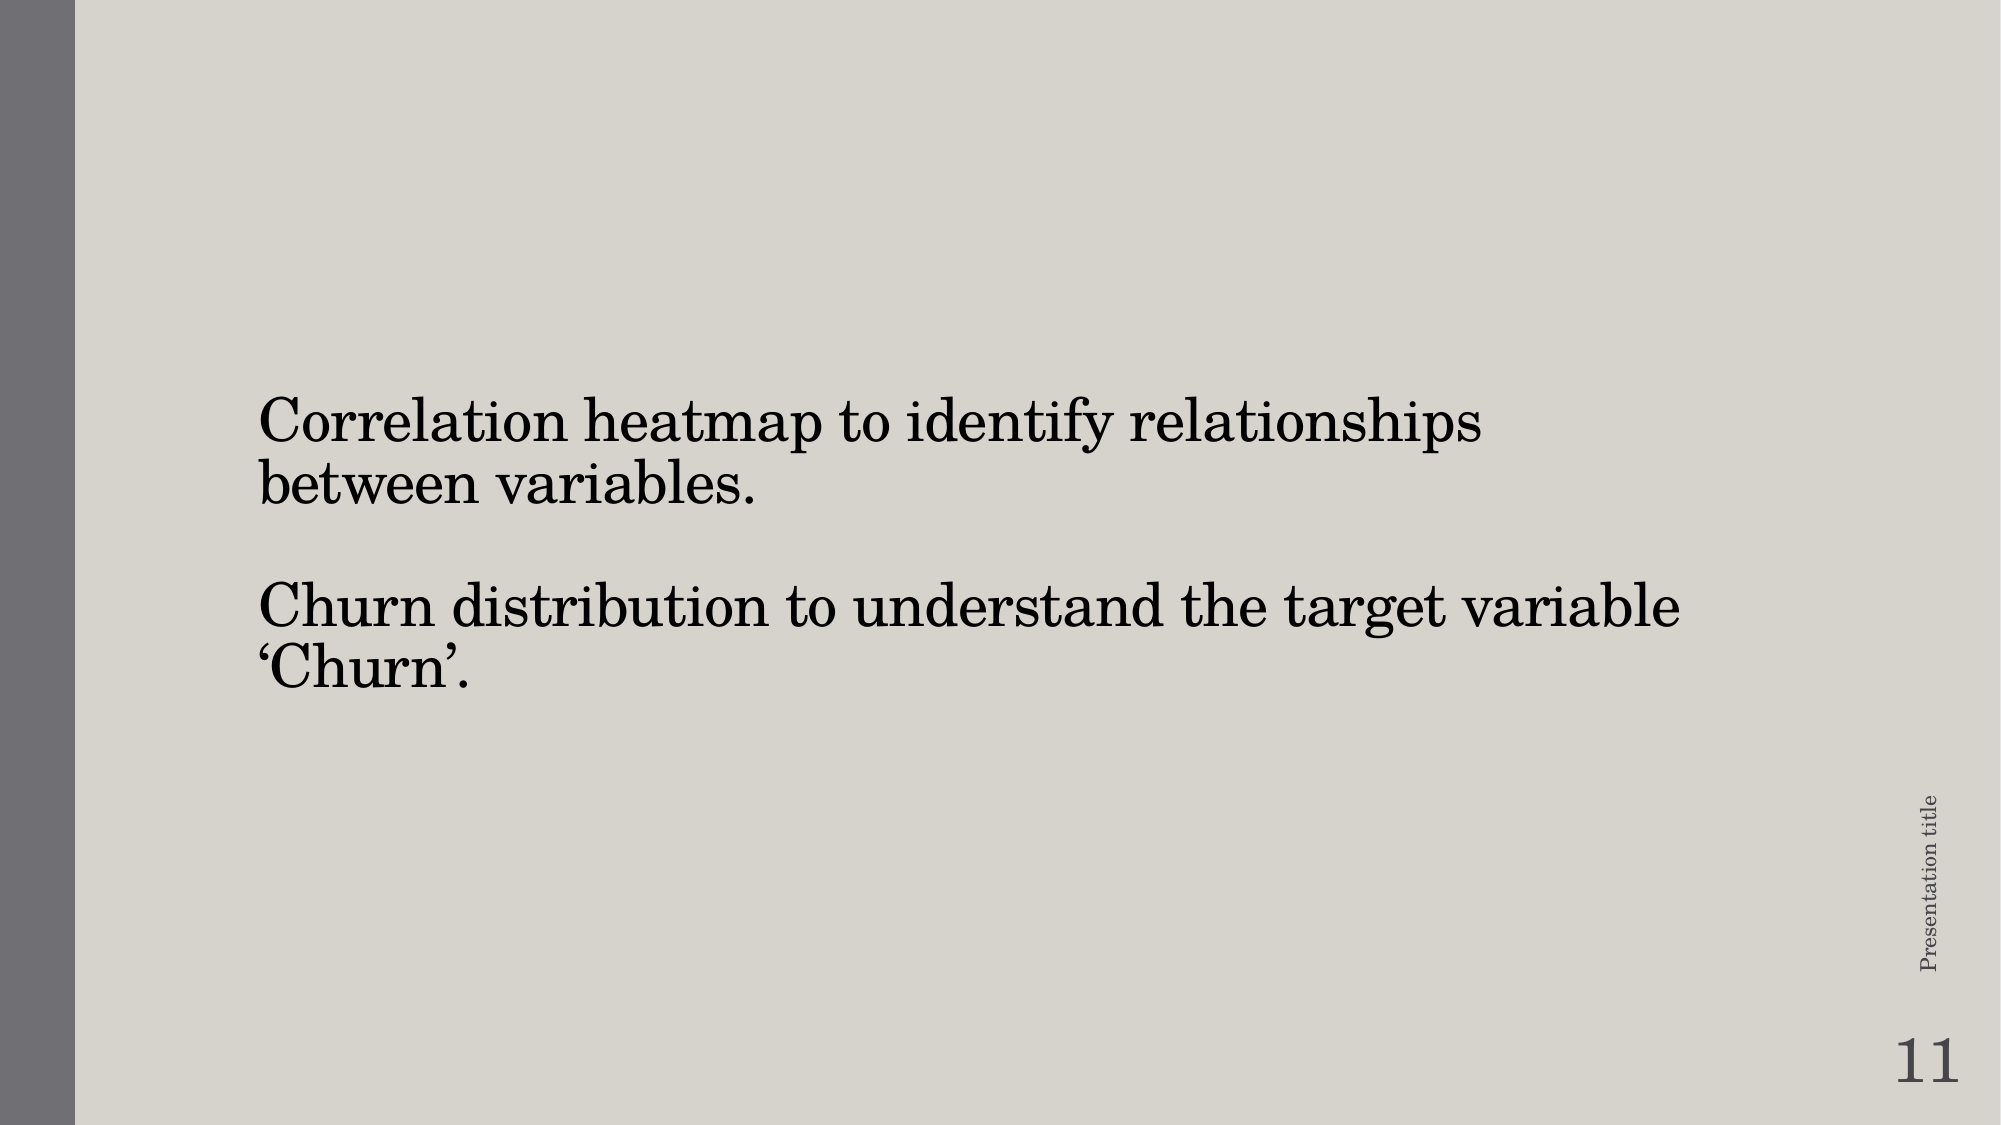

# Correlation heatmap to identify relationships between variables. Churn distribution to understand the target variable ‘Churn’.
Presentation title
11